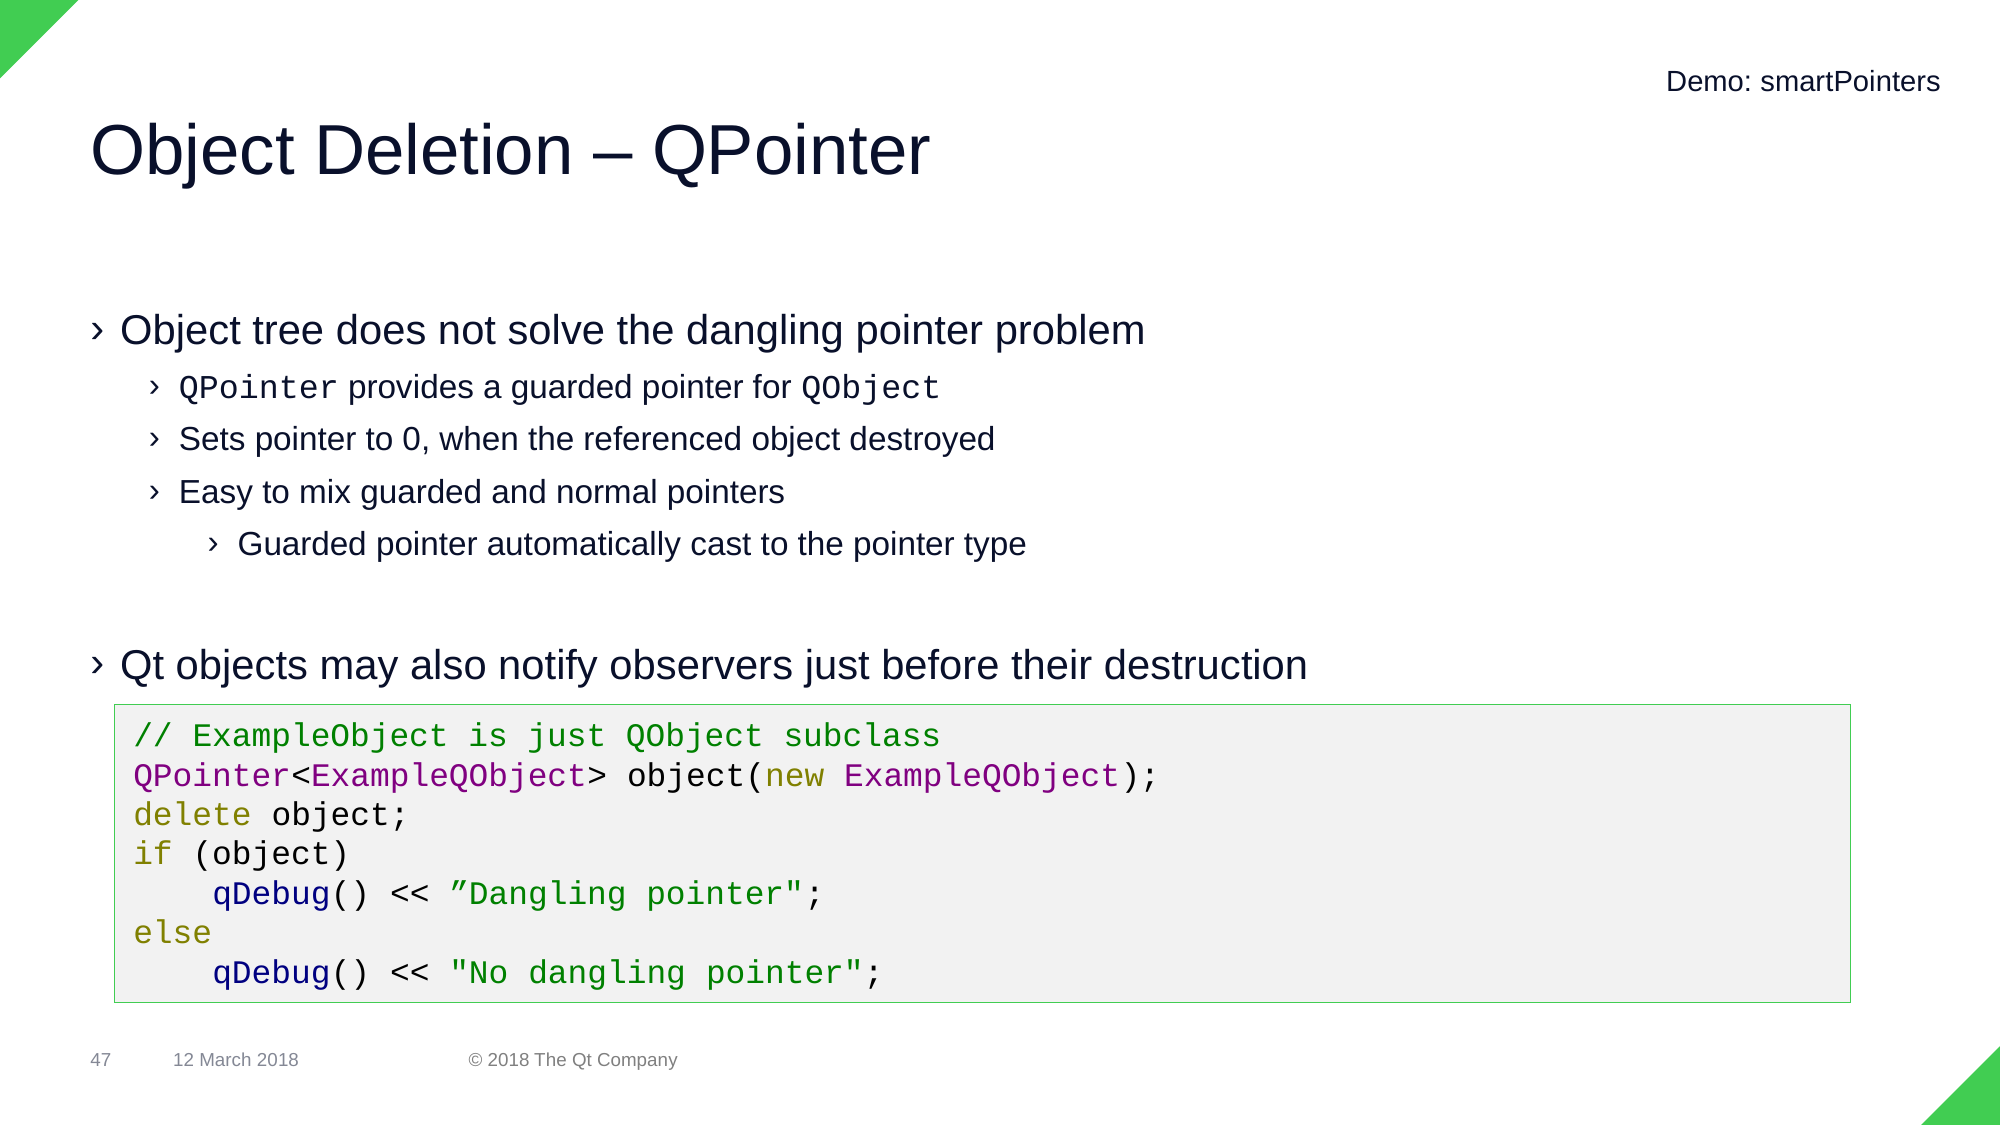

Demo: smartPointers
# Object Deletion – QPointer
Object tree does not solve the dangling pointer problem
QPointer provides a guarded pointer for QObject
Sets pointer to 0, when the referenced object destroyed
Easy to mix guarded and normal pointers
Guarded pointer automatically cast to the pointer type

Qt objects may also notify observers just before their destruction

// ExampleObject is just QObject subclass
QPointer<ExampleQObject> object(new ExampleQObject);
delete object;
if (object)
    qDebug() << ”Dangling pointer";
else
    qDebug() << "No dangling pointer";
47
12 March 2018
© 2018 The Qt Company